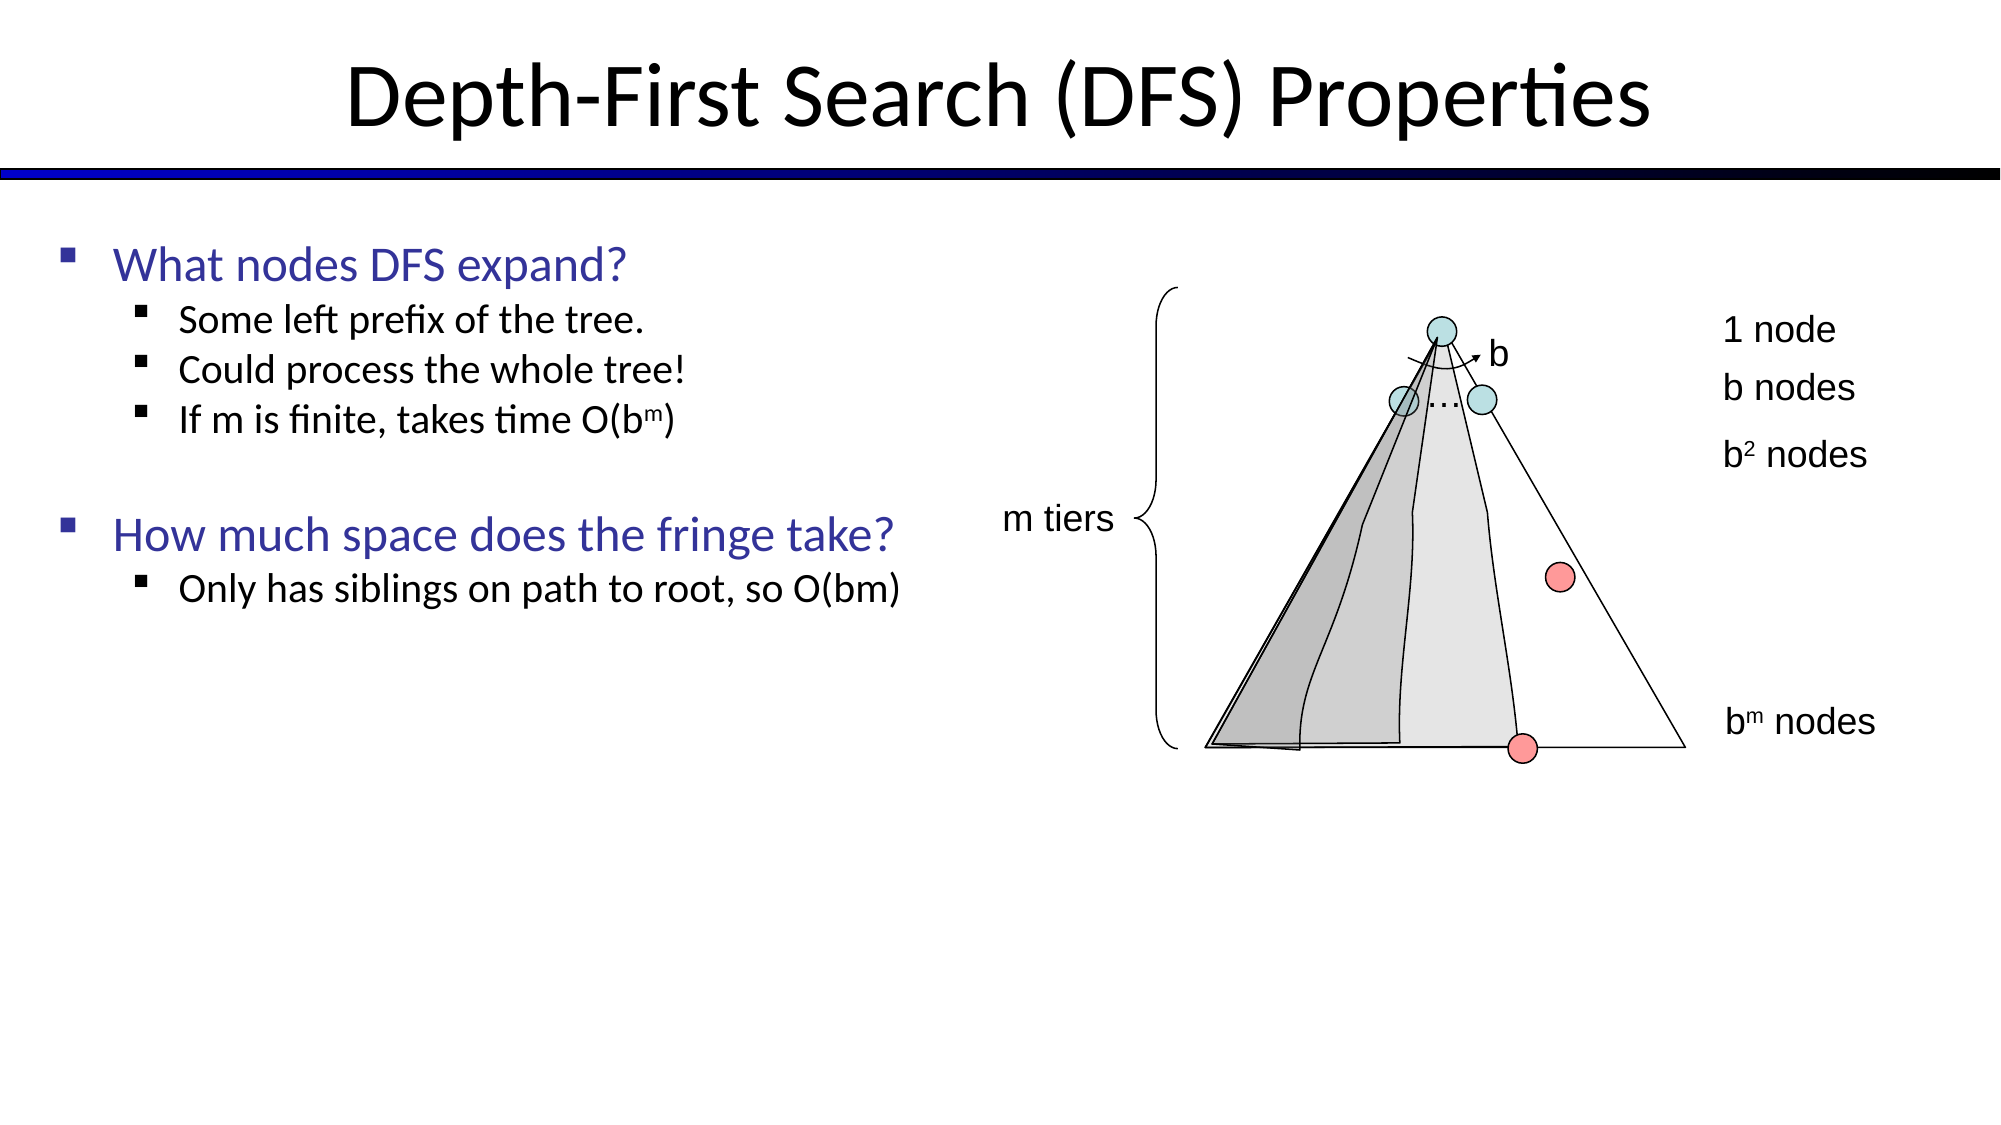

# Depth-First Search (DFS) Properties
What nodes DFS expand?
Some left prefix of the tree.
Could process the whole tree!
If m is finite, takes time O(bm)

How much space does the fringe take?
Only has siblings on path to root, so O(bm)

1 node

b

b nodes
…

b2 nodes
m tiers
bm nodes